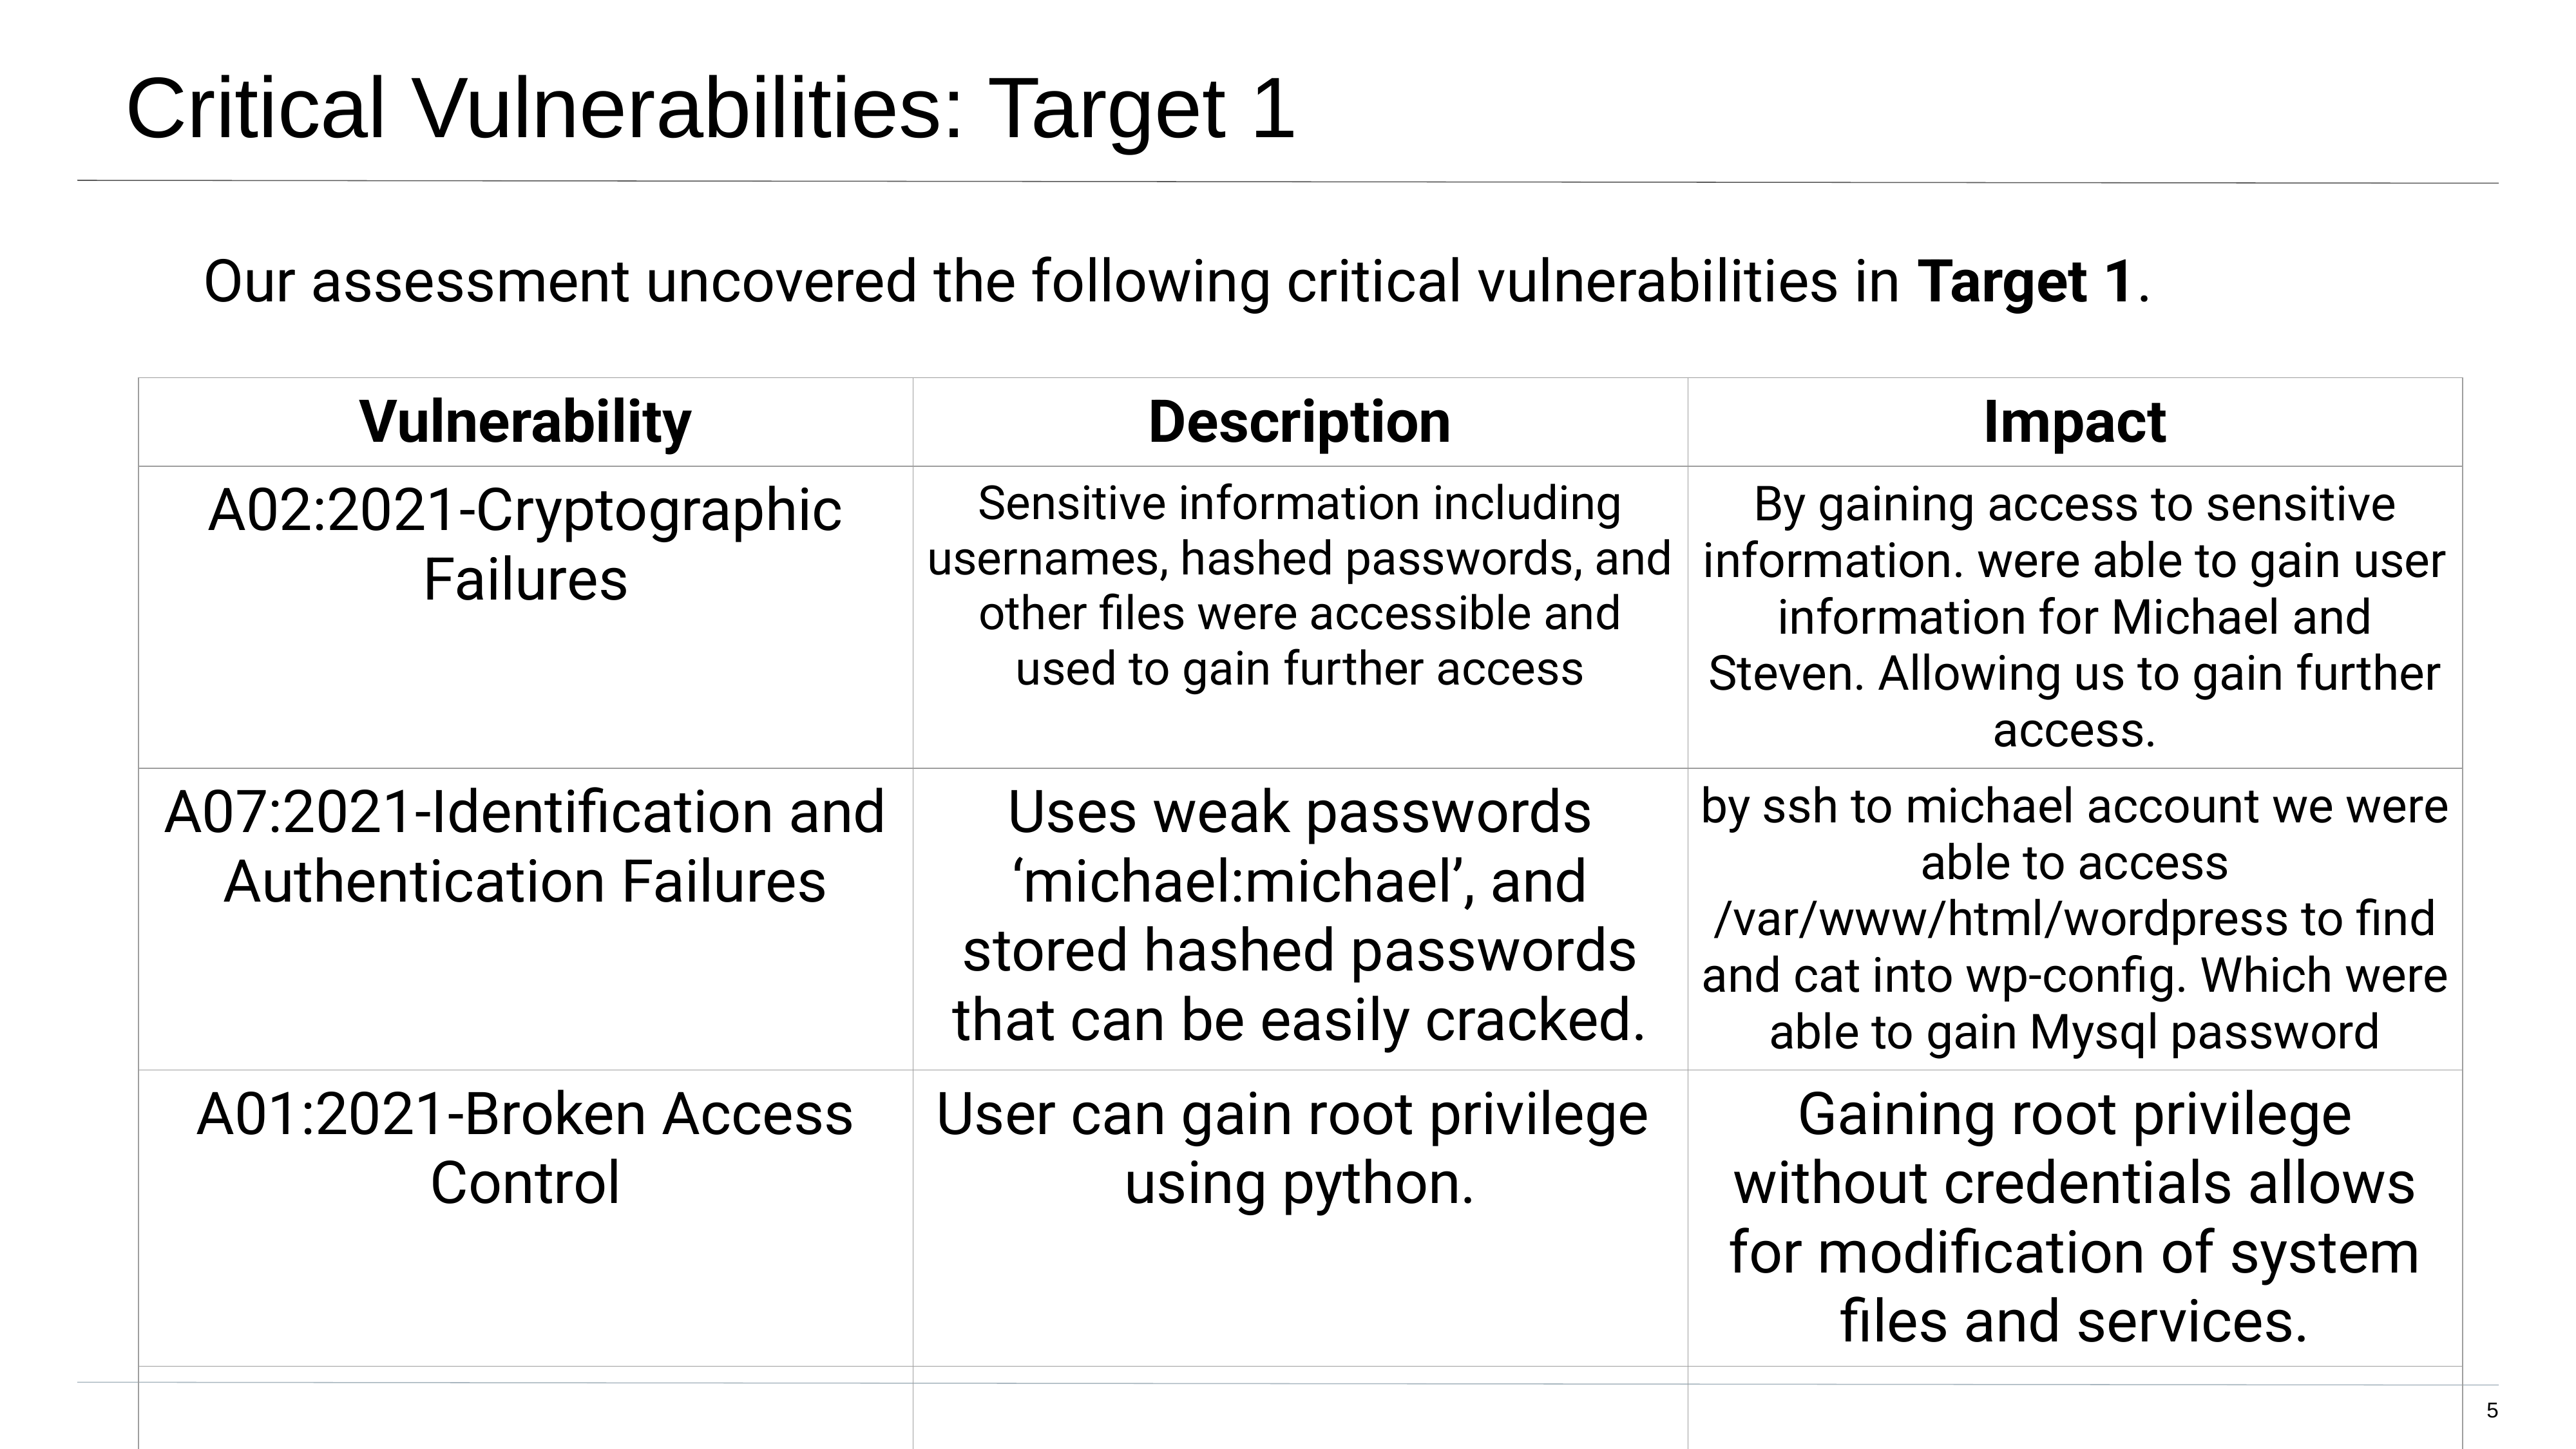

# Critical Vulnerabilities: Target 1
Our assessment uncovered the following critical vulnerabilities in Target 1.

| Vulnerability | Description | Impact |
| --- | --- | --- |
| A02:2021-Cryptographic Failures | Sensitive information including usernames, hashed passwords, and other files were accessible and used to gain further access | By gaining access to sensitive information. were able to gain user information for Michael and Steven. Allowing us to gain further access. |
| A07:2021-Identification and Authentication Failures | Uses weak passwords ‘michael:michael’, and stored hashed passwords that can be easily cracked. | by ssh to michael account we were able to access /var/www/html/wordpress to find and cat into wp-config. Which were able to gain Mysql password |
| A01:2021-Broken Access Control | User can gain root privilege using python. | Gaining root privilege without credentials allows for modification of system files and services. |
|  |  |  |
5